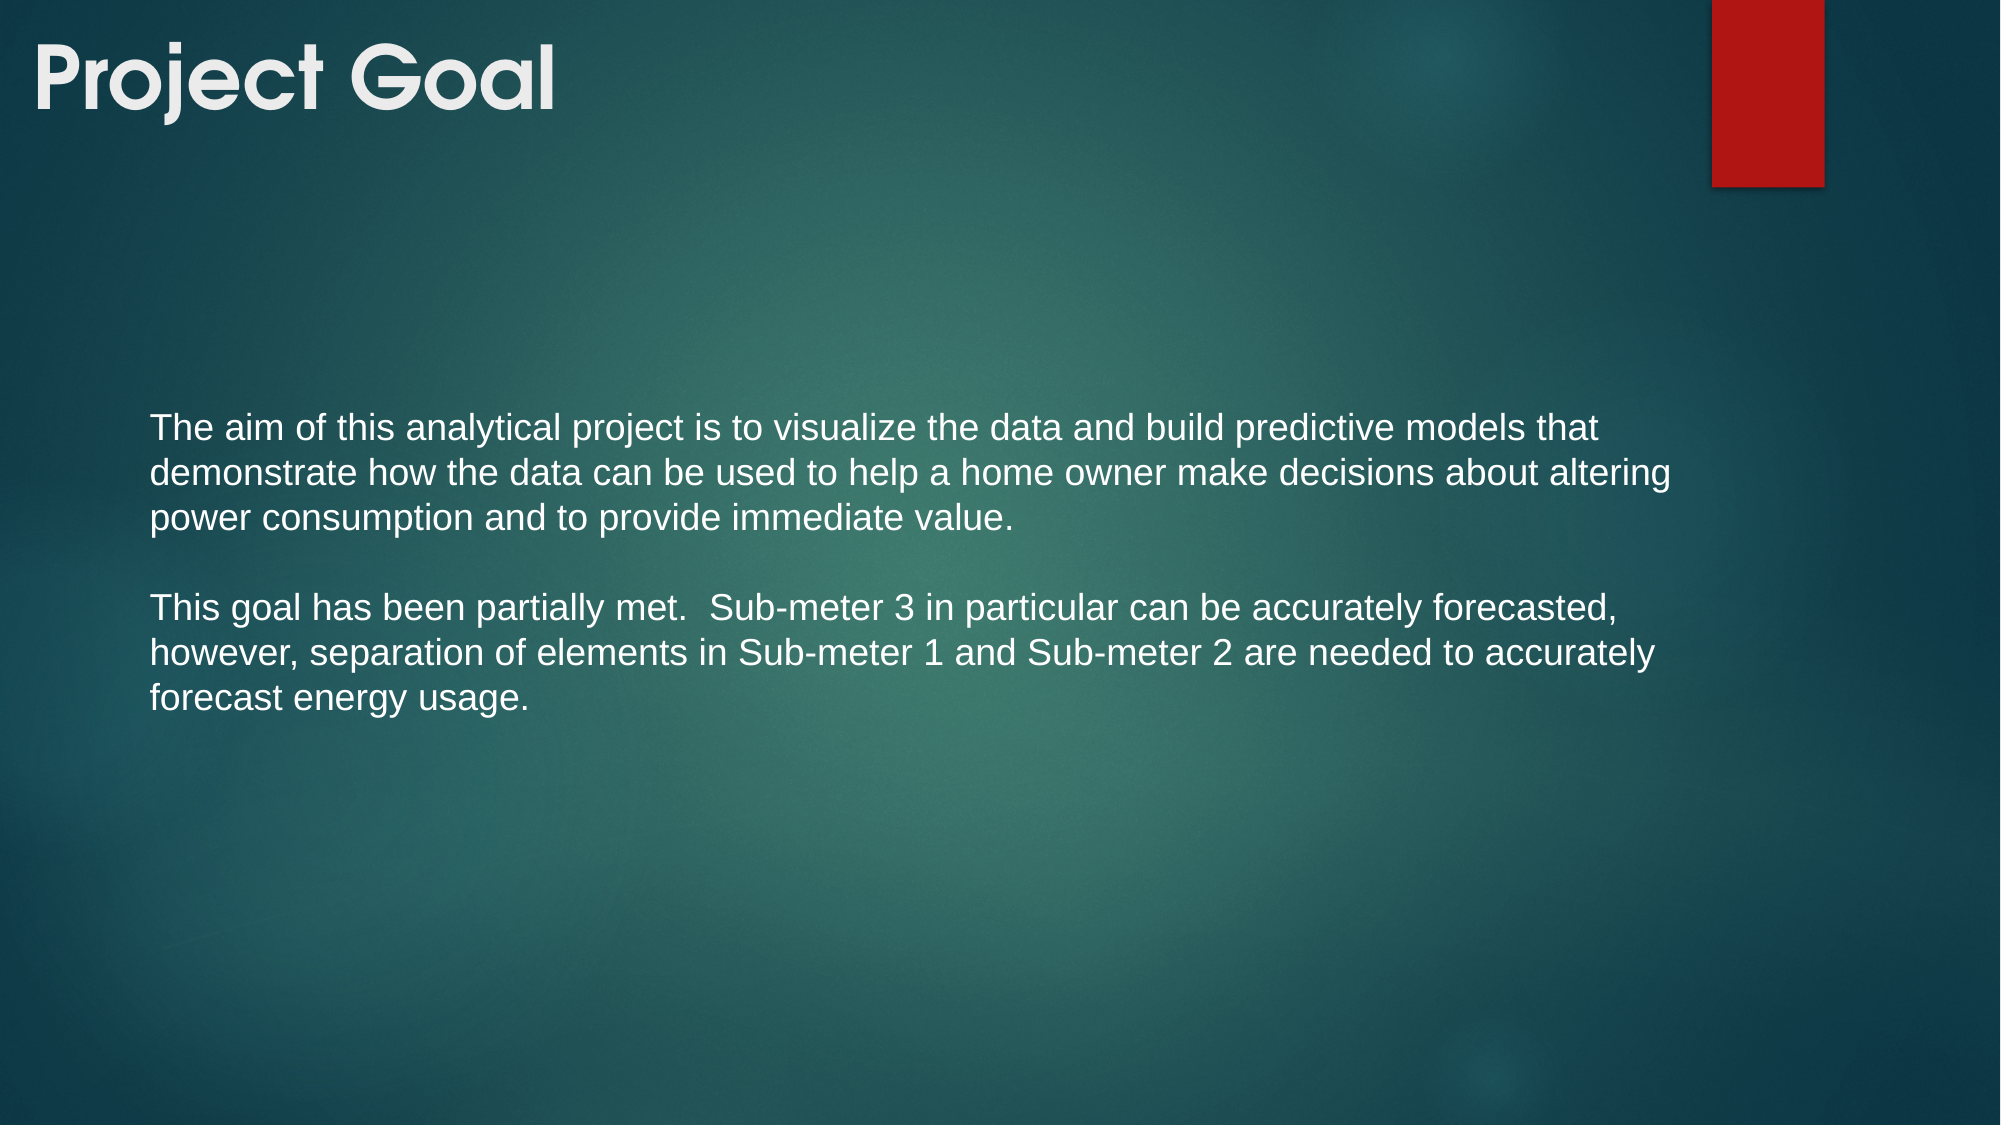

# Project Goal

The aim of this analytical project is to visualize the data and build predictive models that demonstrate how the data can be used to help a home owner make decisions about altering power consumption and to provide immediate value.

This goal has been partially met.  Sub-meter 3 in particular can be accurately forecasted, however, separation of elements in Sub-meter 1 and Sub-meter 2 are needed to accurately forecast energy usage.